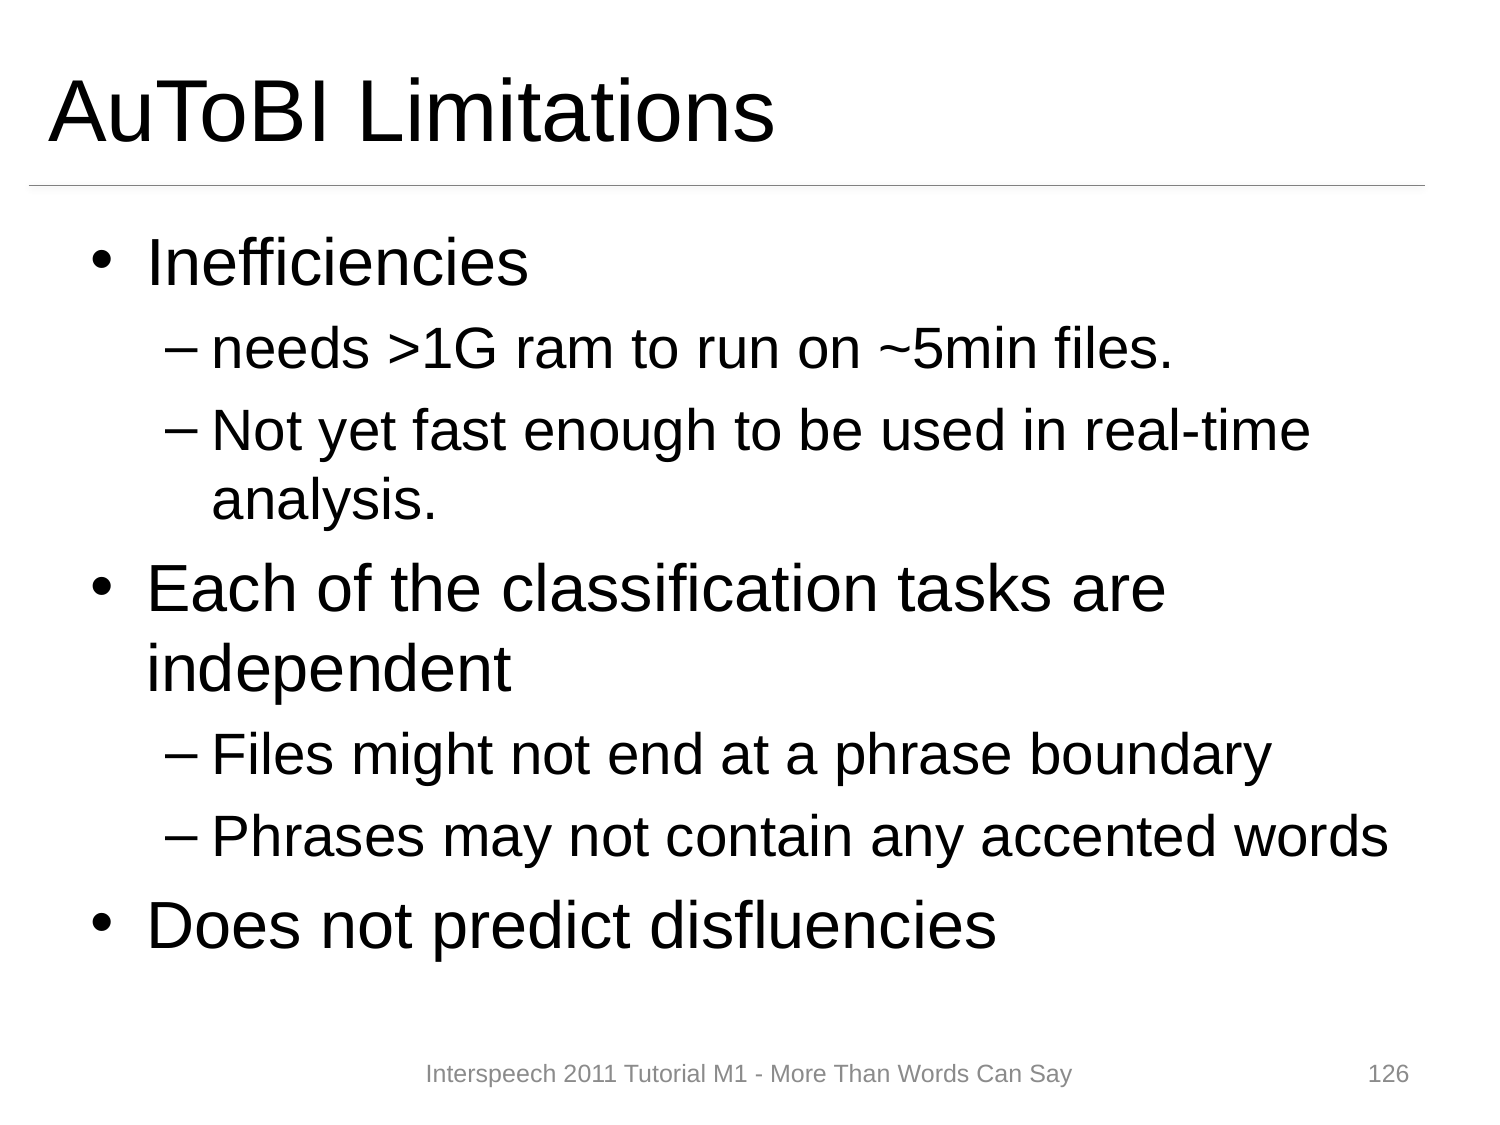

# AuToBI Limitations
Inefficiencies
needs >1G ram to run on ~5min files.
Not yet fast enough to be used in real-time analysis.
Each of the classification tasks are independent
Files might not end at a phrase boundary
Phrases may not contain any accented words
Does not predict disfluencies
Interspeech 2011 Tutorial M1 - More Than Words Can Say
126